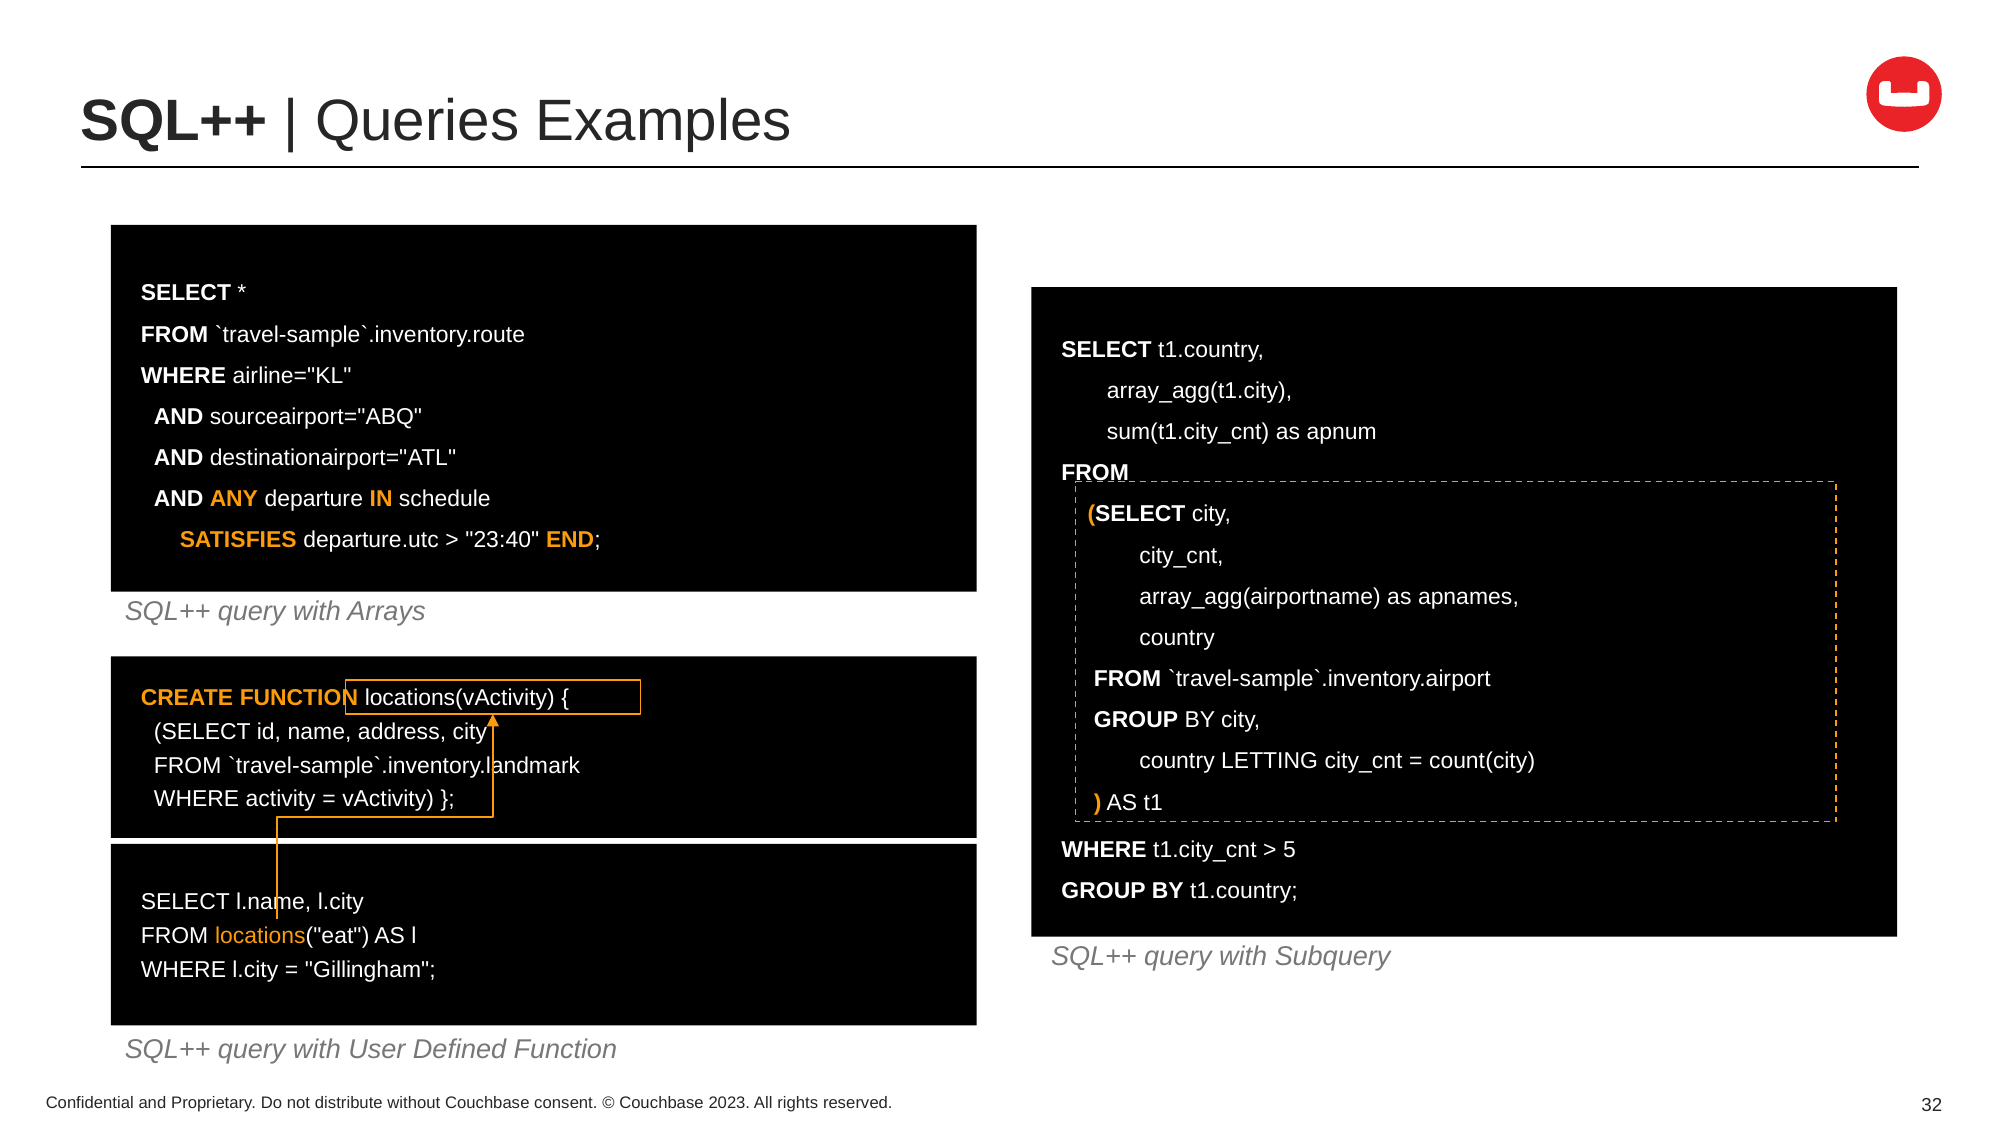

# SQL++ | Queries Examples
SELECT *
FROM `travel-sample`.inventory.route
WHERE airline="KL"
  AND sourceairport="ABQ"
  AND destinationairport="ATL"
  AND ANY departure IN schedule
      SATISFIES departure.utc > "23:40" END;
SELECT t1.country,
       array_agg(t1.city),
       sum(t1.city_cnt) as apnum
FROM
    (SELECT city,
            city_cnt,
            array_agg(airportname) as apnames,
            country
     FROM `travel-sample`.inventory.airport
     GROUP BY city,
            country LETTING city_cnt = count(city)
     ) AS t1
WHERE t1.city_cnt > 5
GROUP BY t1.country;

SQL++ query with Arrays
CREATE FUNCTION locations(vActivity) {
  (SELECT id, name, address, city
  FROM `travel-sample`.inventory.landmark
  WHERE activity = vActivity) };

SELECT l.name, l.city
FROM locations("eat") AS l
WHERE l.city = "Gillingham";

SQL++ query with Subquery
SQL++ query with User Defined Function